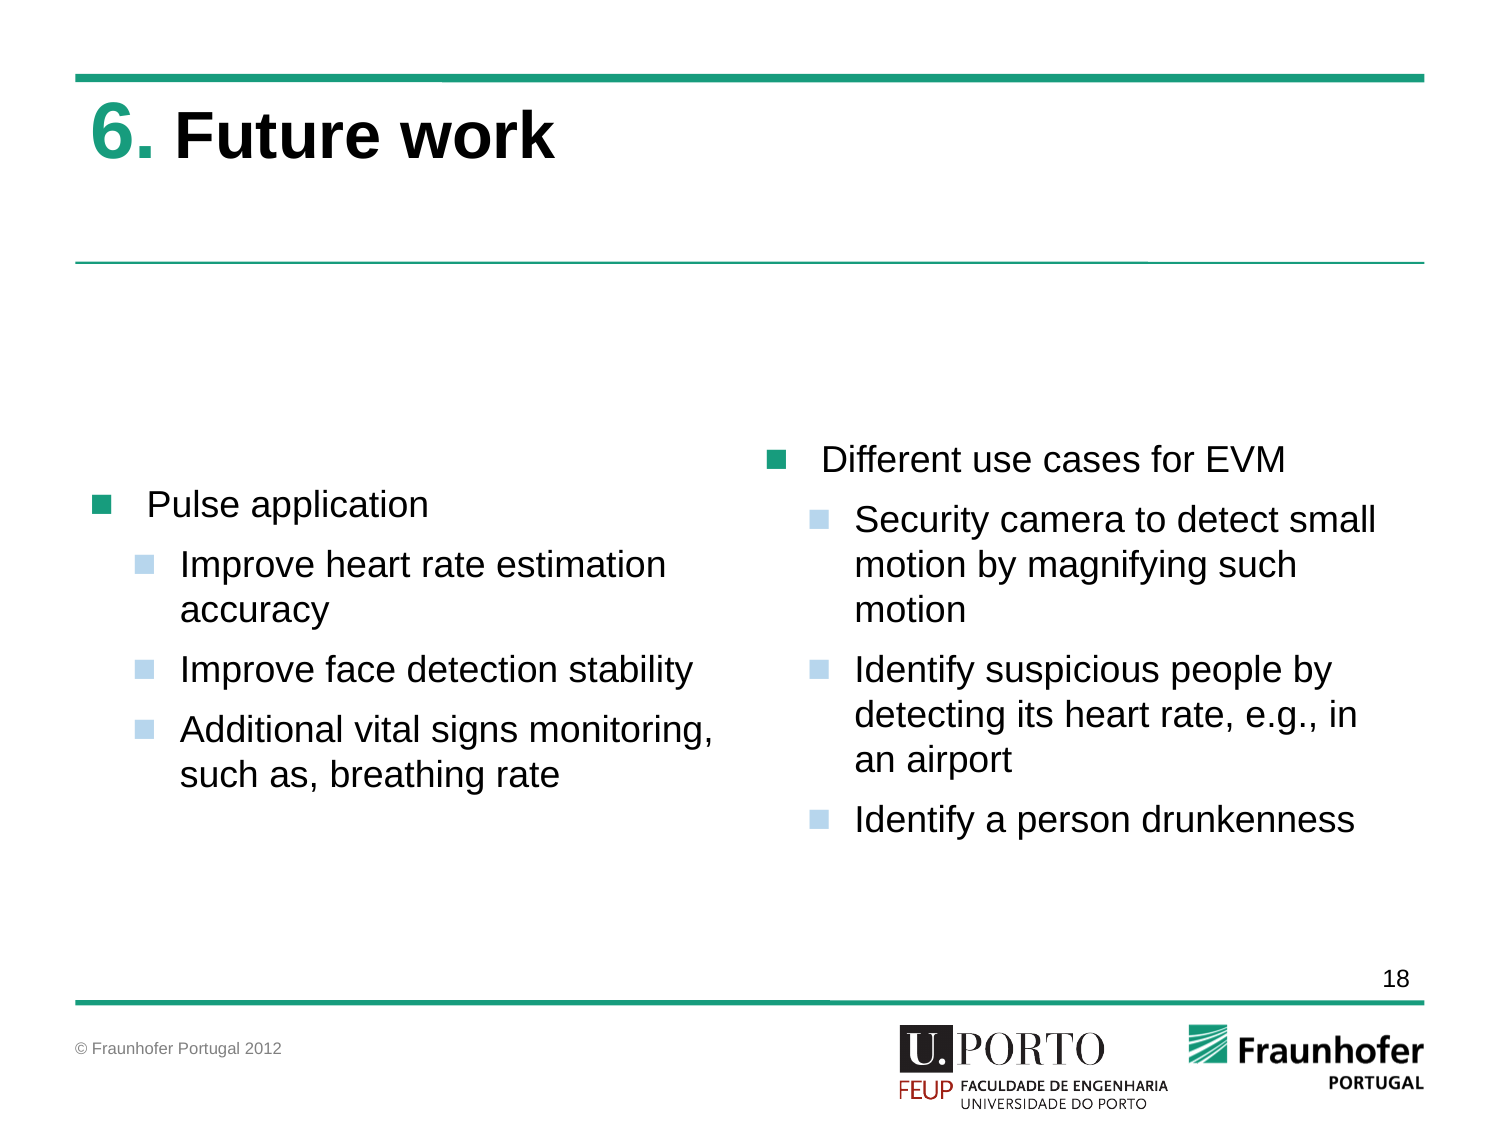

# Future work

Different use cases for EVM
Security camera to detect small motion by magnifying such motion
Identify suspicious people by detecting its heart rate, e.g., in an airport
Identify a person drunkenness
Pulse application
Improve heart rate estimation accuracy
Improve face detection stability
Additional vital signs monitoring, such as, breathing rate